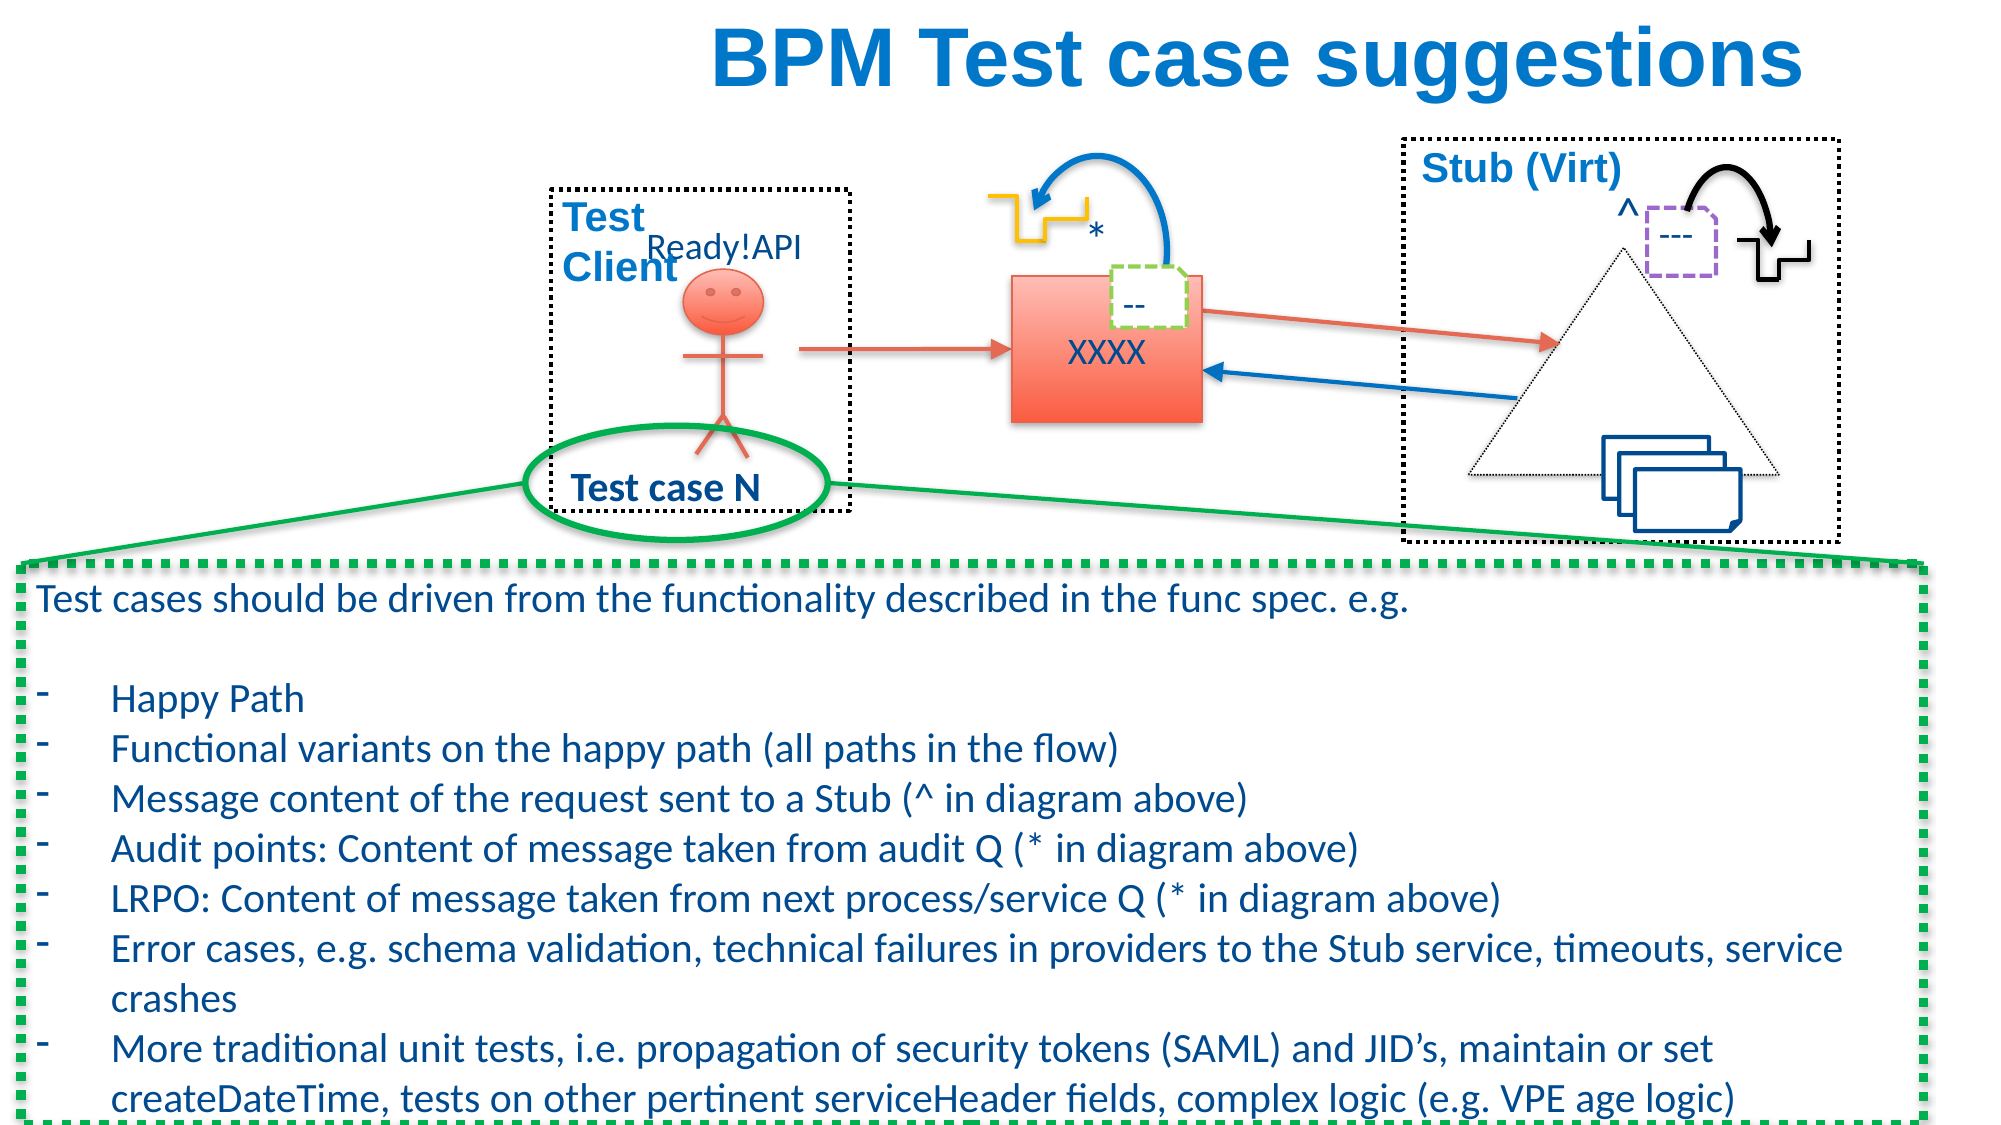

BPM Test case suggestions
Stub (Virt)

---

--
XXXX
^
Test Client

Ready!API

*

Test case N

Test cases should be driven from the functionality described in the func spec. e.g.

Happy Path
Functional variants on the happy path (all paths in the flow)
Message content of the request sent to a Stub (^ in diagram above)
Audit points: Content of message taken from audit Q (* in diagram above)
LRPO: Content of message taken from next process/service Q (* in diagram above)
Error cases, e.g. schema validation, technical failures in providers to the Stub service, timeouts, service crashes
More traditional unit tests, i.e. propagation of security tokens (SAML) and JID’s, maintain or set createDateTime, tests on other pertinent serviceHeader fields, complex logic (e.g. VPE age logic)